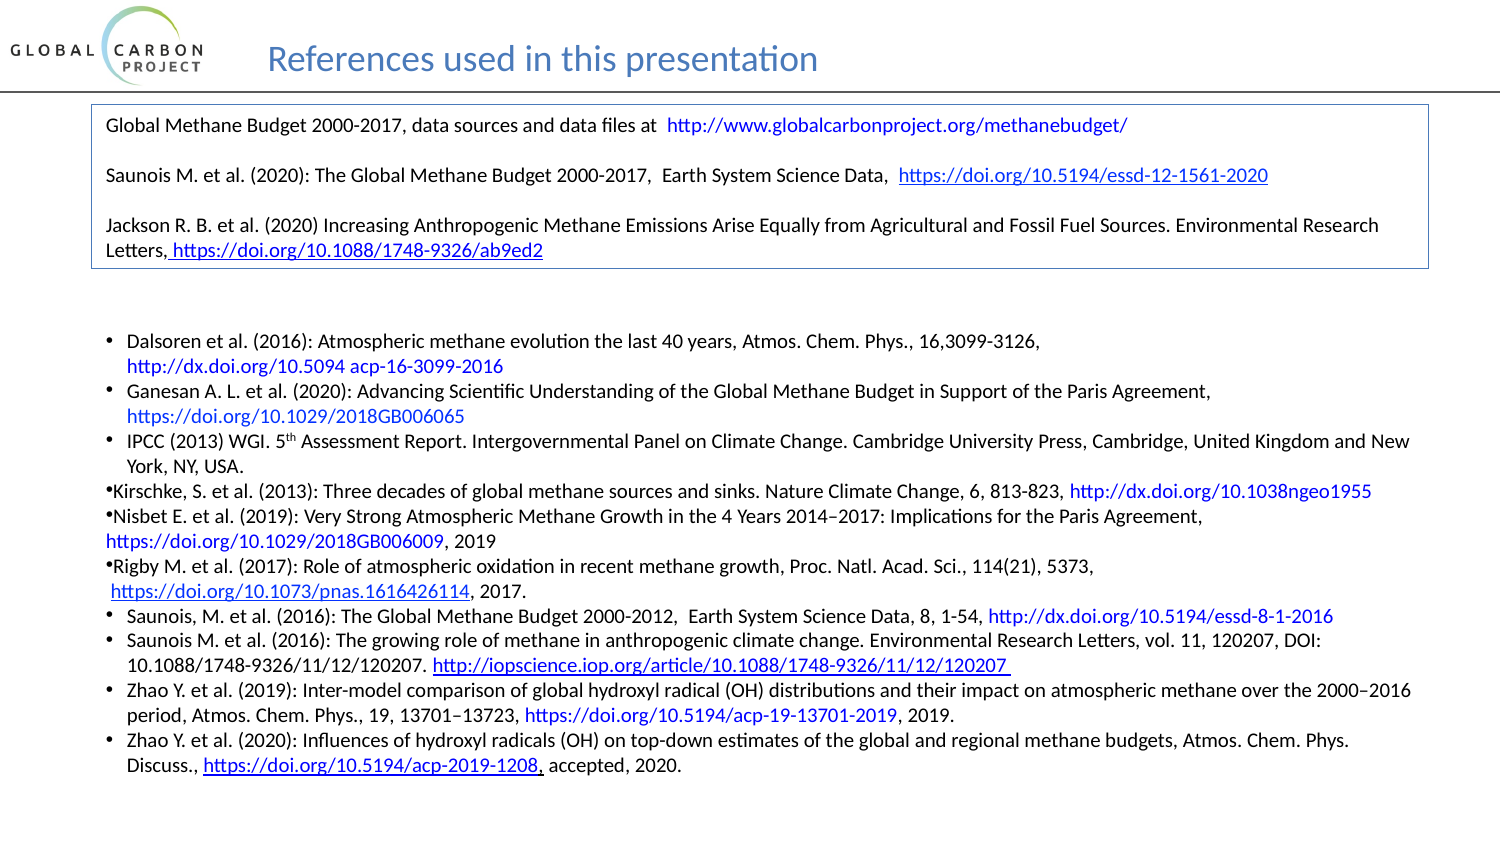

References used in this presentation
Global Methane Budget 2000-2017, data sources and data files at  http://www.globalcarbonproject.org/methanebudget/

Saunois M. et al. (2020): The Global Methane Budget 2000-2017,  Earth System Science Data,  https://doi.org/10.5194/essd-12-1561-2020

Jackson R. B. et al. (2020) Increasing Anthropogenic Methane Emissions Arise Equally from Agricultural and Fossil Fuel Sources. Environmental Research Letters, https://doi.org/10.1088/1748-9326/ab9ed2
Dalsoren et al. (2016): Atmospheric methane evolution the last 40 years, Atmos. Chem. Phys., 16,3099-3126, http://dx.doi.org/10.5094 acp-16-3099-2016
Ganesan A. L. et al. (2020): Advancing Scientific Understanding of the Global Methane Budget in Support of the Paris Agreement,  https://doi.org/10.1029/2018GB006065
IPCC (2013) WGI. 5th Assessment Report. Intergovernmental Panel on Climate Change. Cambridge University Press, Cambridge, United Kingdom and New York, NY, USA.
Kirschke, S. et al. (2013): Three decades of global methane sources and sinks. Nature Climate Change, 6, 813-823, http://dx.doi.org/10.1038ngeo1955
Nisbet E. et al. (2019): Very Strong Atmospheric Methane Growth in the 4 Years 2014–2017: Implications for the Paris Agreement, https://doi.org/10.1029/2018GB006009, 2019
Rigby M. et al. (2017): Role of atmospheric oxidation in recent methane growth, Proc. Natl. Acad. Sci., 114(21), 5373,  https://doi.org/10.1073/pnas.1616426114, 2017.
Saunois, M. et al. (2016): The Global Methane Budget 2000-2012,  Earth System Science Data, 8, 1-54, http://dx.doi.org/10.5194/essd-8-1-2016
Saunois M. et al. (2016): The growing role of methane in anthropogenic climate change. Environmental Research Letters, vol. 11, 120207, DOI: 10.1088/1748-9326/11/12/120207. http://iopscience.iop.org/article/10.1088/1748-9326/11/12/120207
Zhao Y. et al. (2019): Inter-model comparison of global hydroxyl radical (OH) distributions and their impact on atmospheric methane over the 2000–2016 period, Atmos. Chem. Phys., 19, 13701–13723, https://doi.org/10.5194/acp-19-13701-2019, 2019.
Zhao Y. et al. (2020): Influences of hydroxyl radicals (OH) on top-down estimates of the global and regional methane budgets, Atmos. Chem. Phys. Discuss., https://doi.org/10.5194/acp-2019-1208, accepted, 2020.